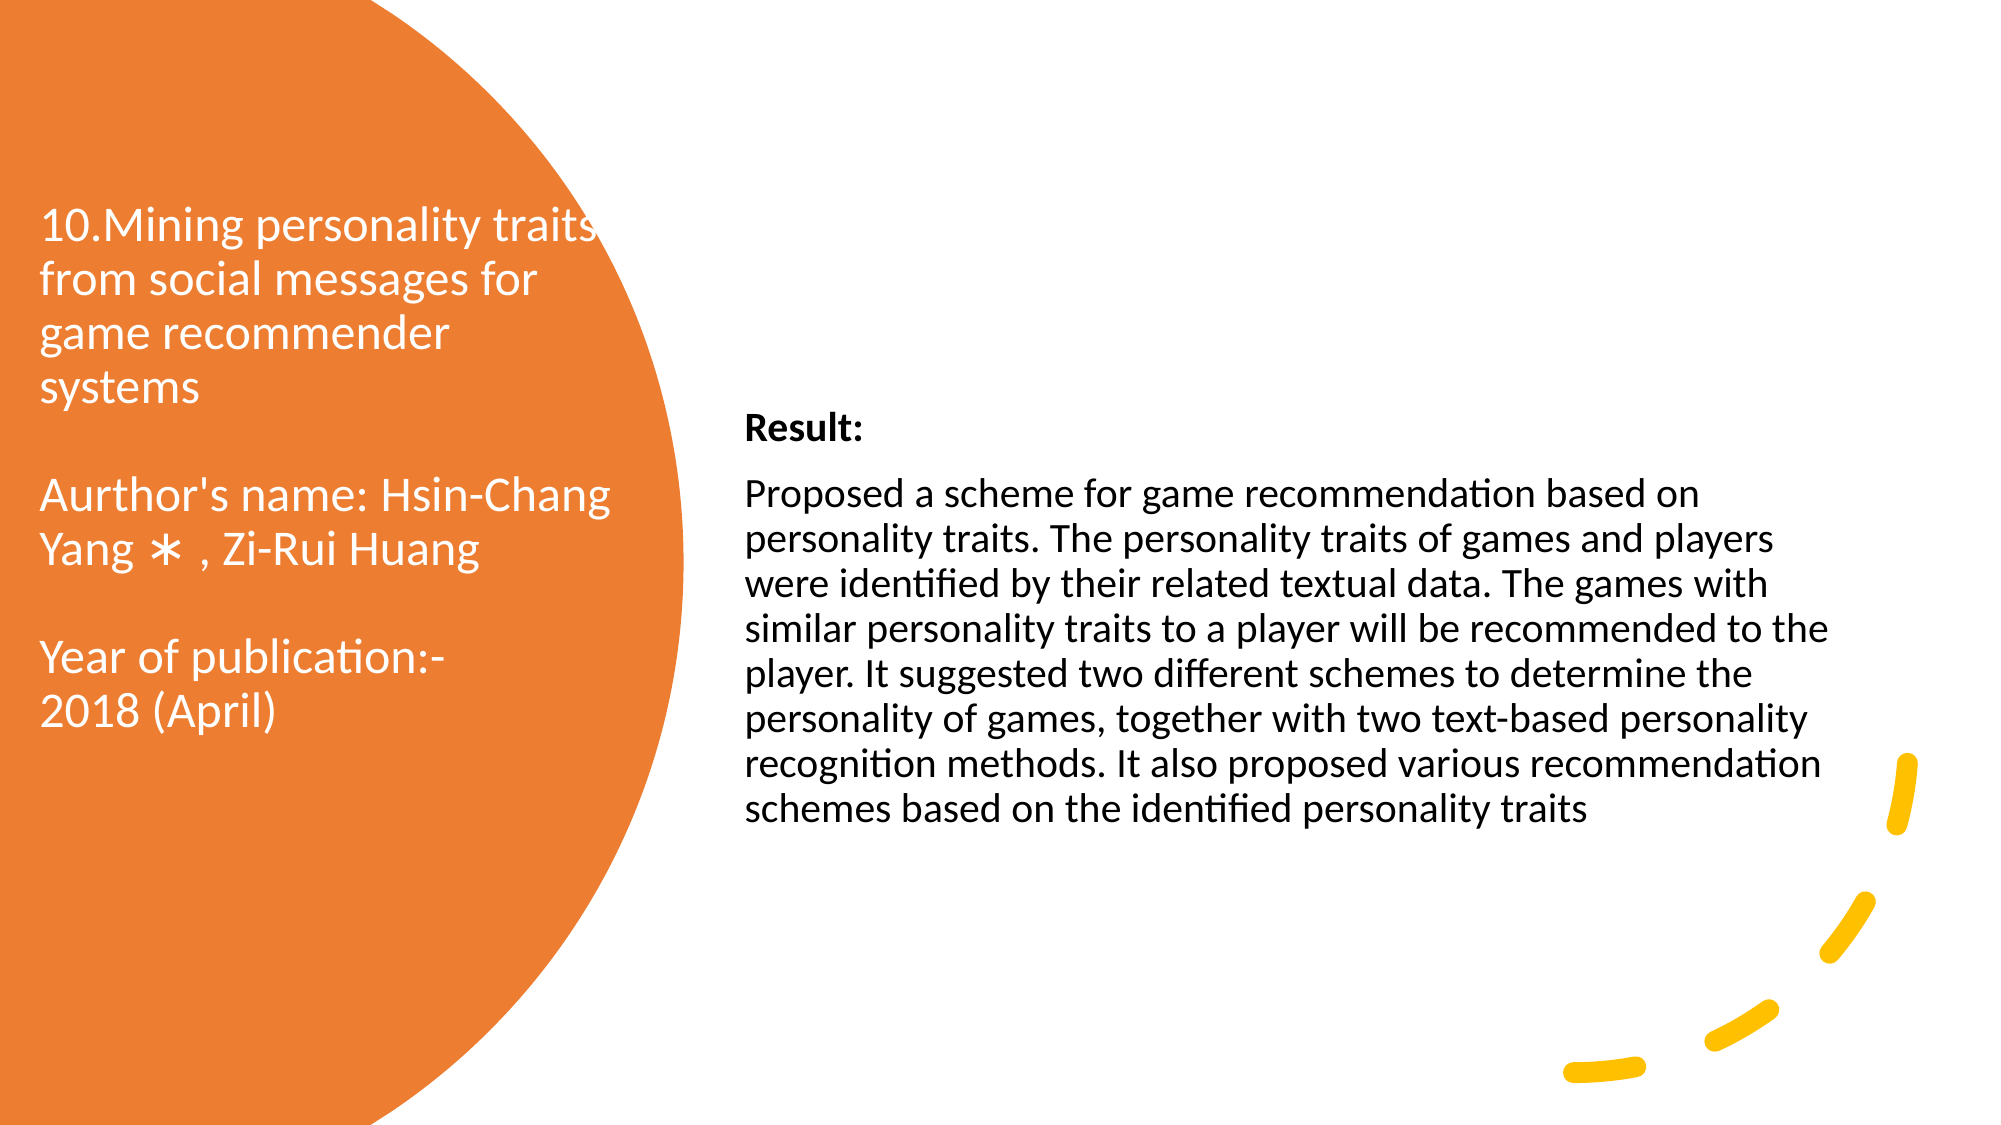

4.HybriModel for Solving Cold-star

Result:
Proposed a scheme for game recommendation based on personality traits. The personality traits of games and players were identified by their related textual data. The games with similar personality traits to a player will be recommended to the player. It suggested two different schemes to determine the personality of games, together with two text-based personality recognition methods. It also proposed various recommendation schemes based on the identified personality traits

# 10.Mining personality traits from social messages for game recommender systems Aurthor's name: Hsin-Chang Yang ∗ , Zi-Rui Huang Year of publication:-  2018 (April)